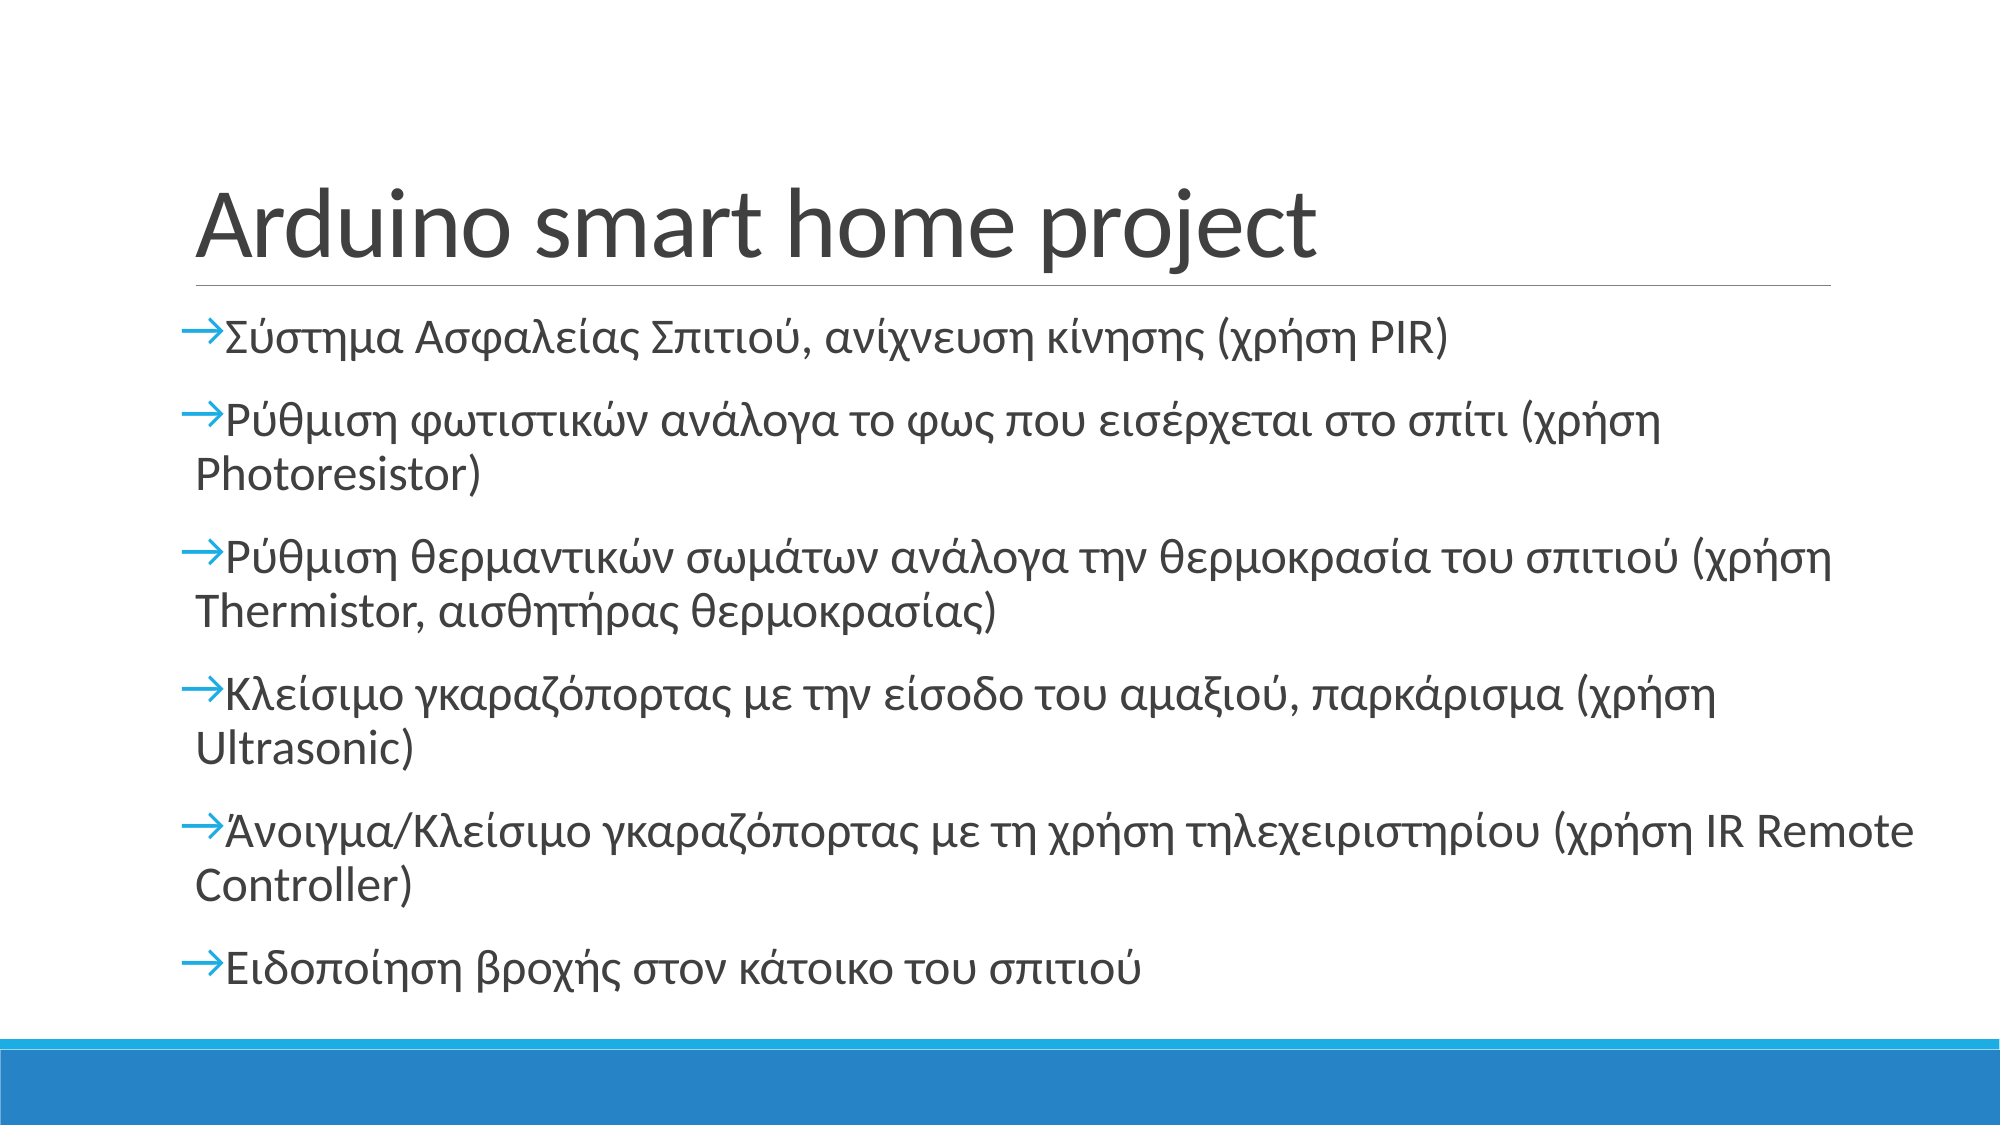

# Arduino smart home project
Σύστημα Ασφαλείας Σπιτιού, ανίχνευση κίνησης (χρήση PIR)
Ρύθμιση φωτιστικών ανάλογα το φως που εισέρχεται στο σπίτι (χρήση Photoresistor)
Ρύθμιση θερμαντικών σωμάτων ανάλογα την θερμοκρασία του σπιτιού (χρήση Thermistor, αισθητήρας θερμοκρασίας)
Κλείσιμο γκαραζόπορτας με την είσοδο του αμαξιού, παρκάρισμα (χρήση Ultrasonic)
Άνοιγμα/Κλείσιμο γκαραζόπορτας με τη χρήση τηλεχειριστηρίου (χρήση IR Remote Controller)
Ειδοποίηση βροχής στον κάτοικο του σπιτιού